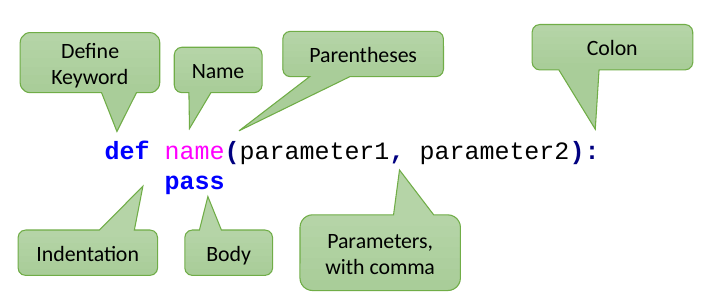

Colon
Parentheses
Define Keyword
Name
def name(parameter1, parameter2):
    pass
Parameters, with comma
Indentation
Body